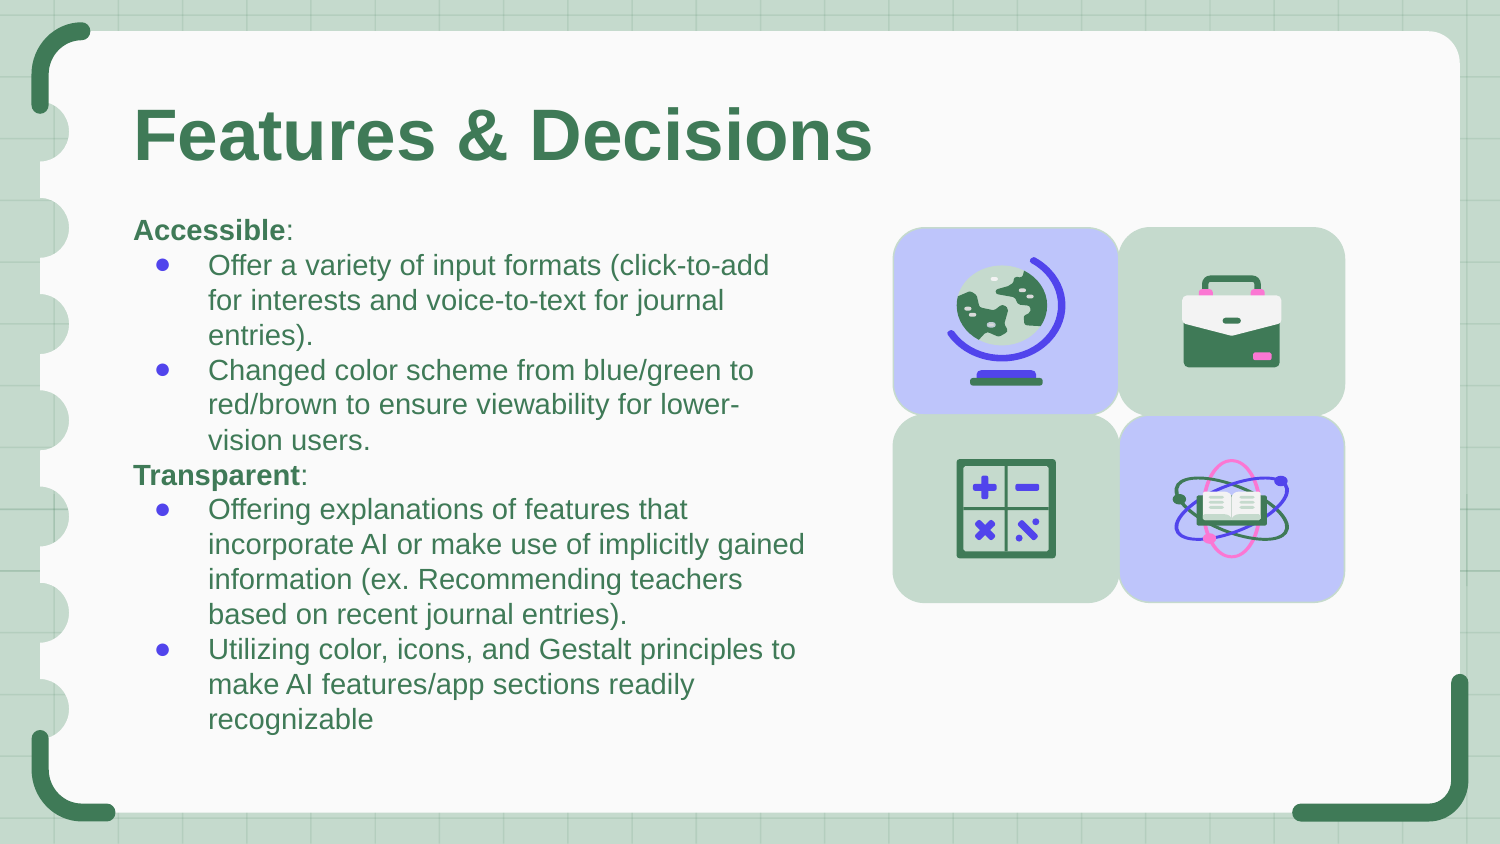

# Features & Decisions
Accessible:
Offer a variety of input formats (click-to-add for interests and voice-to-text for journal entries).
Changed color scheme from blue/green to red/brown to ensure viewability for lower-vision users.
Transparent:
Offering explanations of features that incorporate AI or make use of implicitly gained information (ex. Recommending teachers based on recent journal entries).
Utilizing color, icons, and Gestalt principles to make AI features/app sections readily recognizable